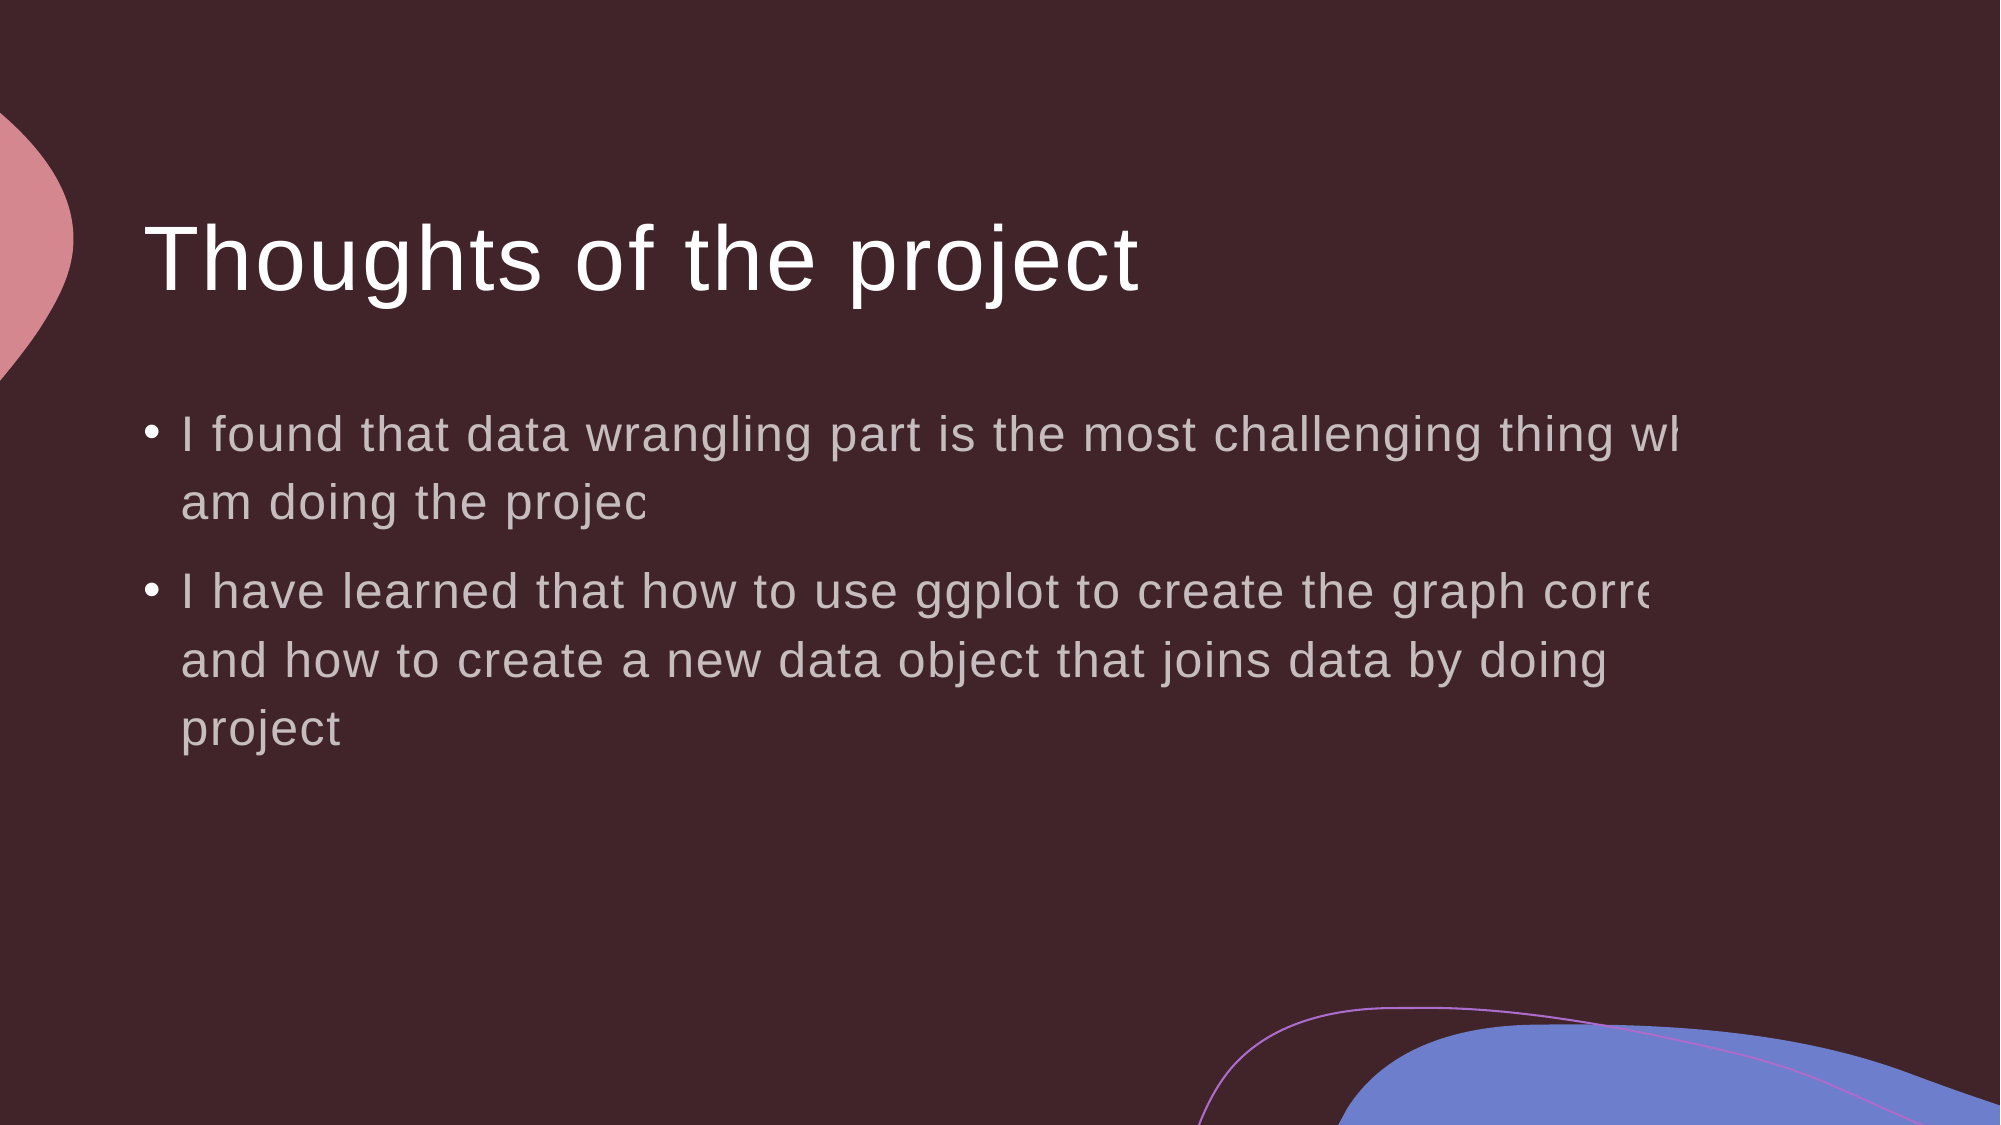

# Thoughts of the project
I found that data wrangling part is the most challenging thing when I am doing the project.
I have learned that how to use ggplot to create the graph correctly, and how to create a new data object that joins data by doing the project.